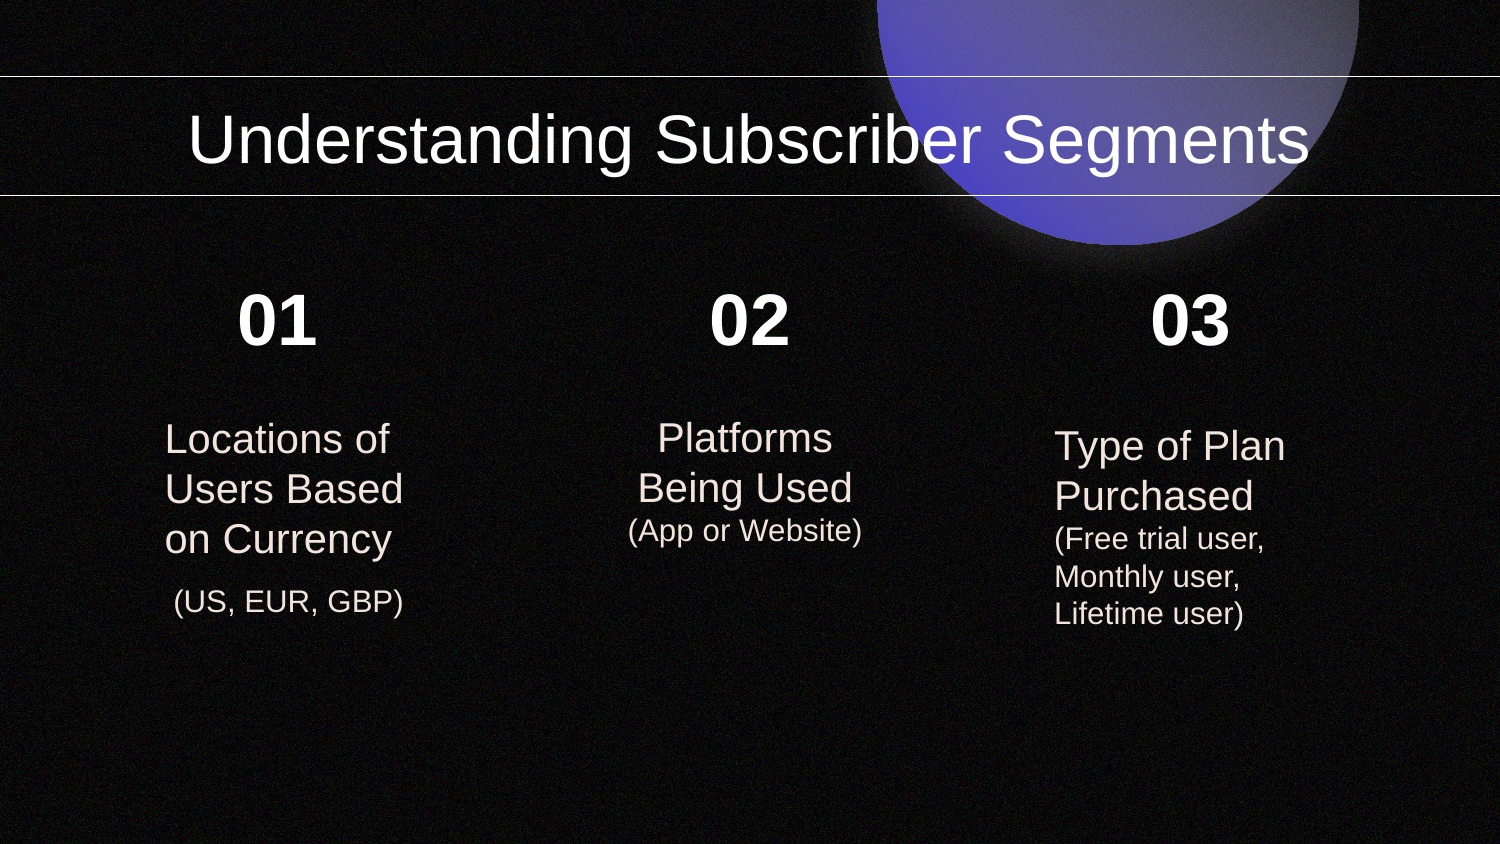

# Understanding Subscriber Segments
01
02
03
Type of Plan Purchased
(Free trial user, Monthly user,
Lifetime user)
Platforms
Being Used
(App or Website)
Locations of Users Based
on Currency
 (US, EUR, GBP)